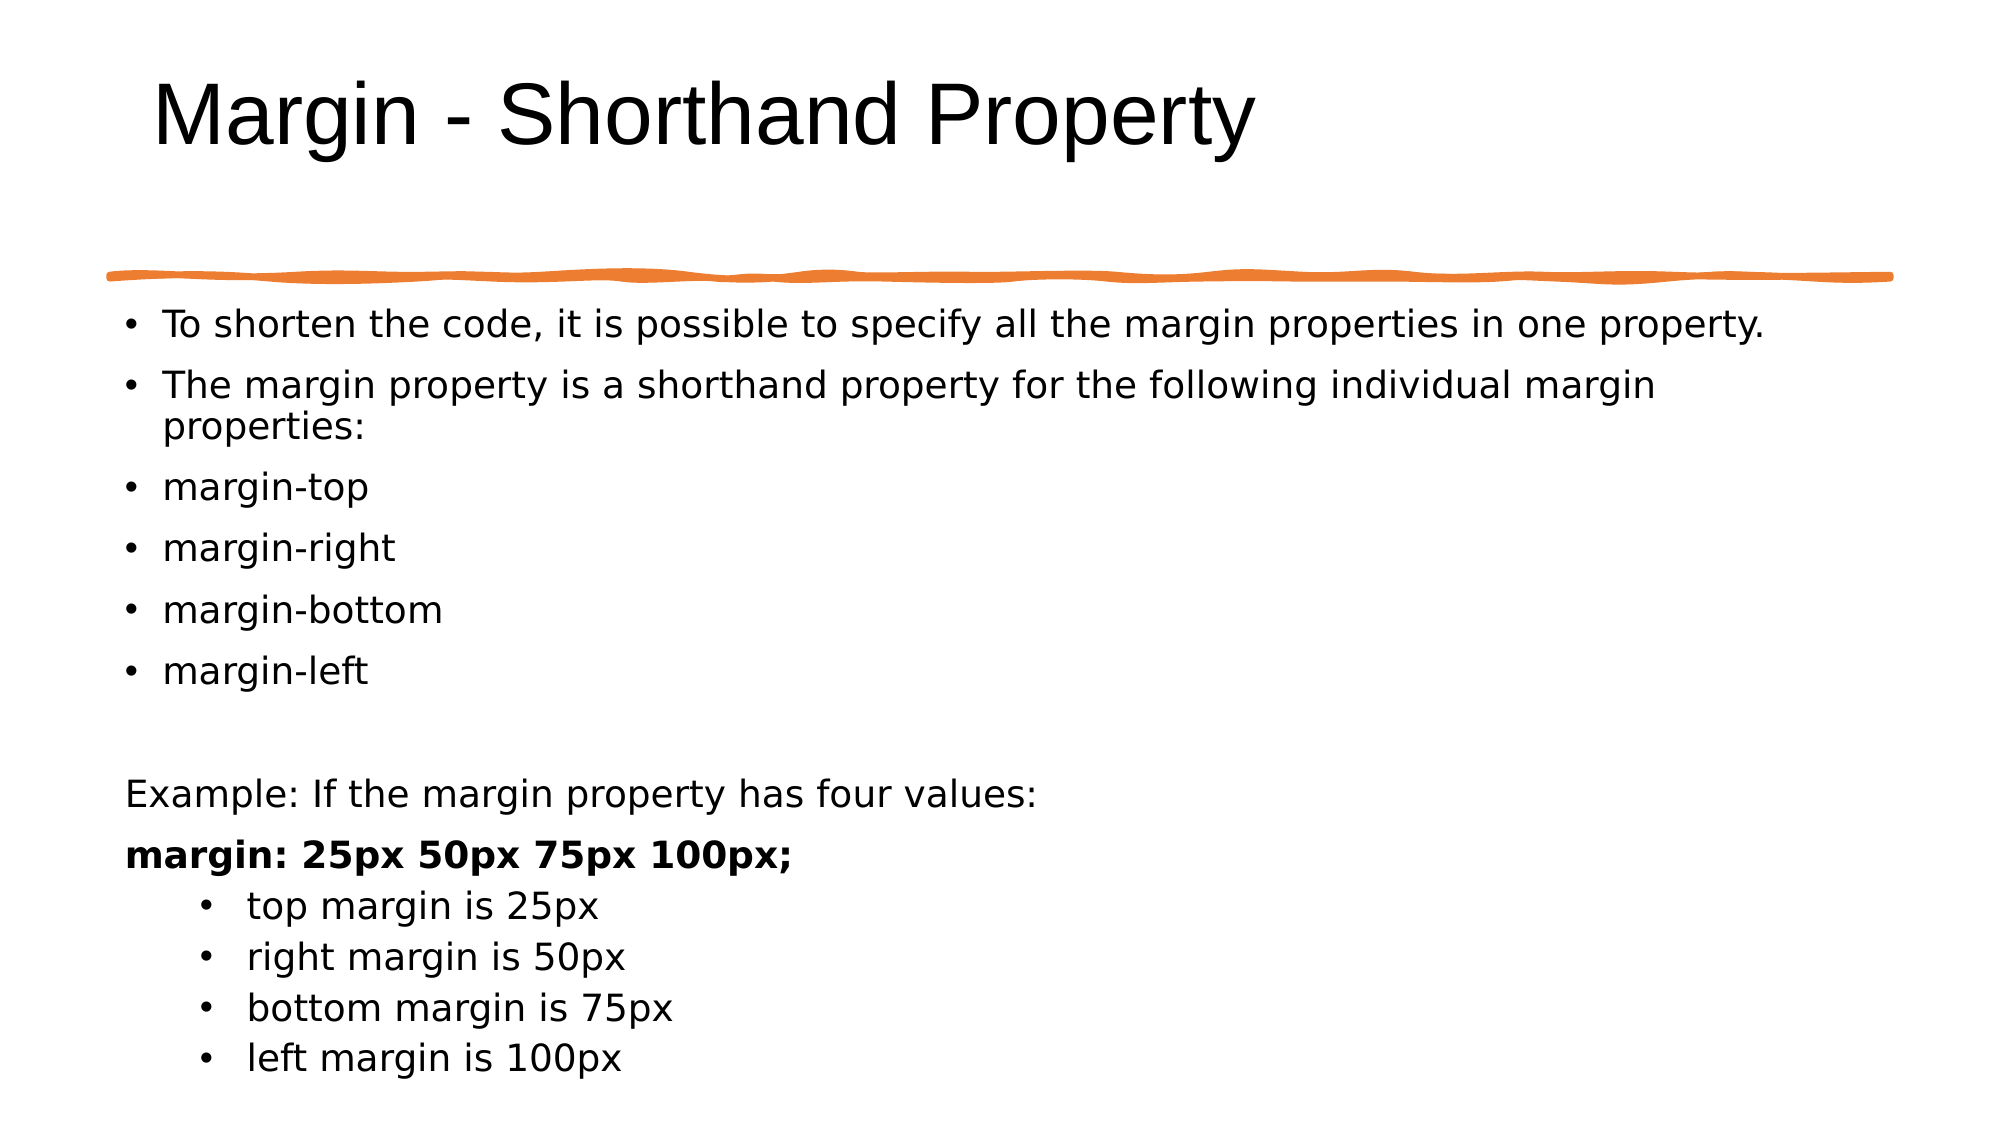

# Margin - Shorthand Property

To shorten the code, it is possible to specify all the margin properties in one property.
The margin property is a shorthand property for the following individual margin properties:
margin-top
margin-right
margin-bottom
margin-left

Example: If the margin property has four values:
margin: 25px 50px 75px 100px;
top margin is 25px
right margin is 50px
bottom margin is 75px
left margin is 100px